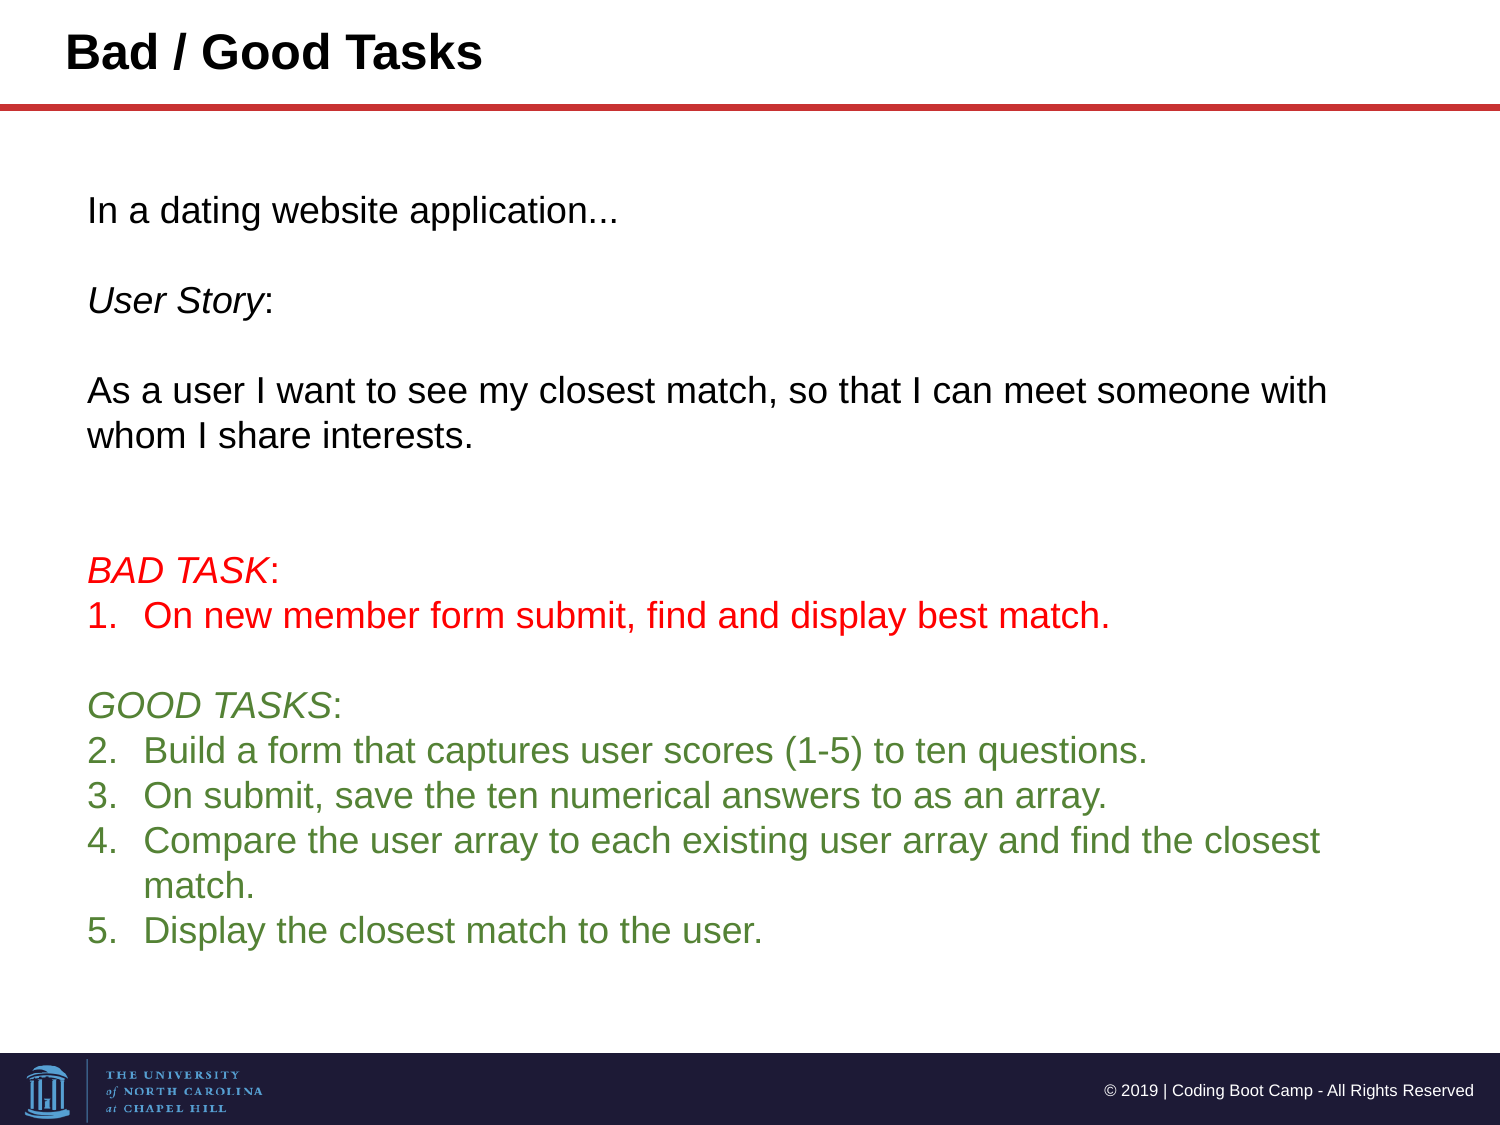

# Bad / Good Tasks
In a dating website application...

User Story:

As a user I want to see my closest match, so that I can meet someone with whom I share interests.

BAD TASK:
On new member form submit, find and display best match.

GOOD TASKS:
Build a form that captures user scores (1-5) to ten questions.
On submit, save the ten numerical answers to as an array.
Compare the user array to each existing user array and find the closest match.
Display the closest match to the user.